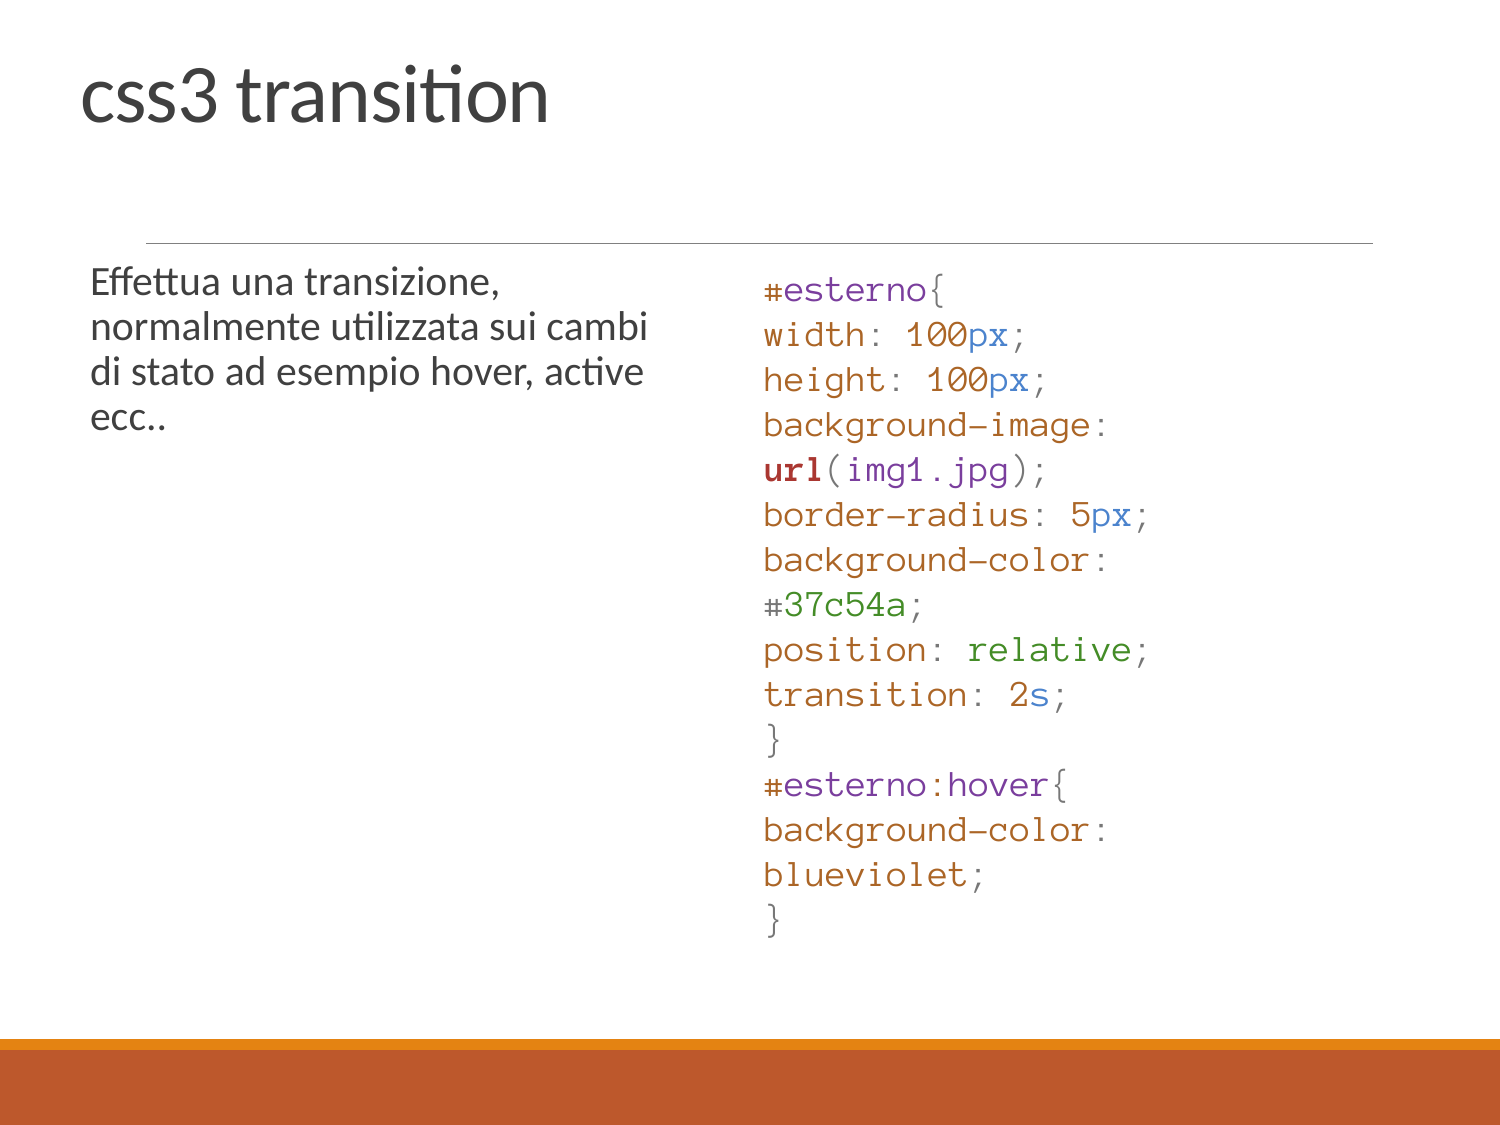

# css3 transition
Effettua una transizione, normalmente utilizzata sui cambi di stato ad esempio hover, active ecc..
#esterno{
width: 100px;
height: 100px;
background-image: url(img1.jpg);
border-radius: 5px;
background-color: #37c54a;
position: relative;
transition: 2s;
}
#esterno:hover{
background-color: blueviolet;
}